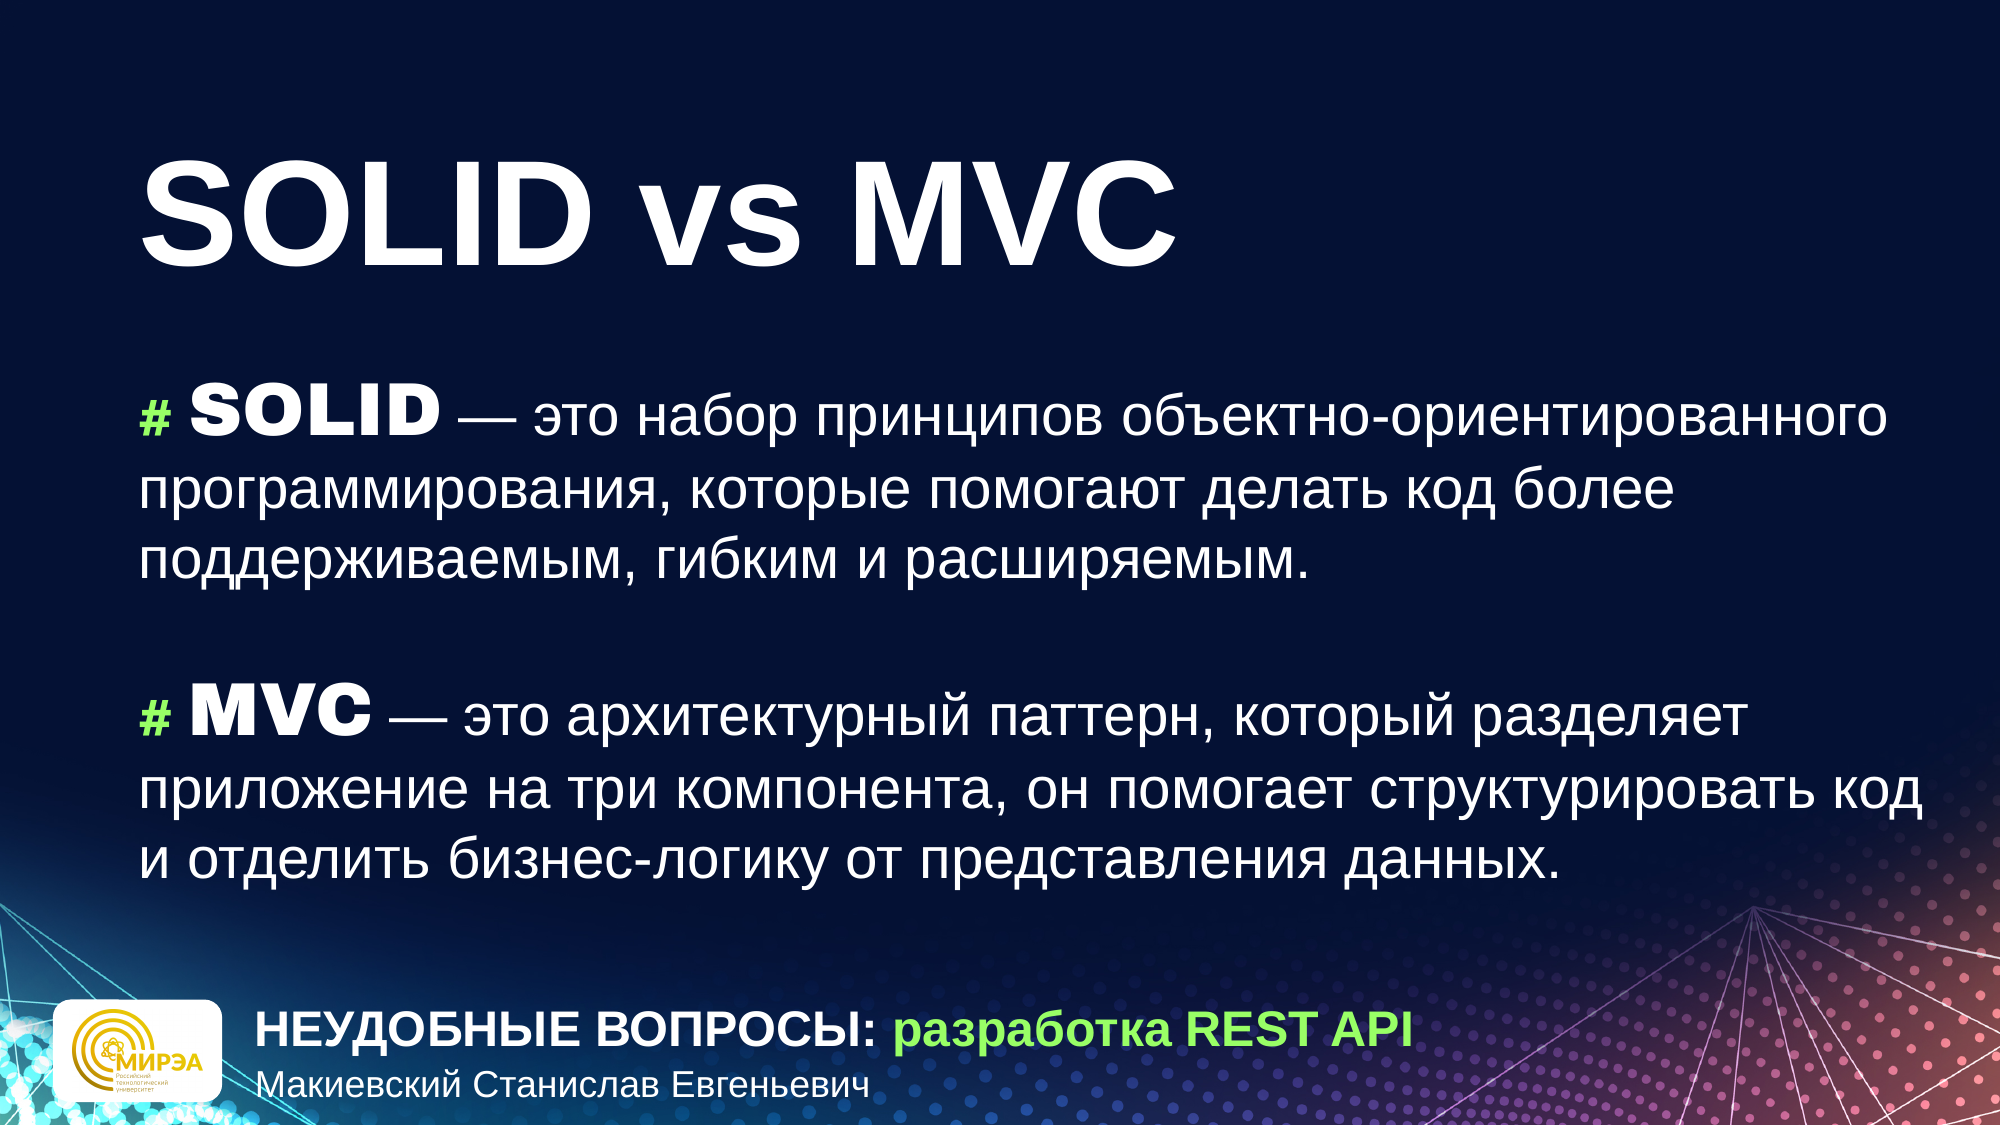

# SOLID vs MVC
# SOLID — это набор принципов объектно-ориентированного программирования, которые помогают делать код более поддерживаемым, гибким и расширяемым.

# MVC — это архитектурный паттерн, который разделяет приложение на три компонента, он помогает структурировать код и отделить бизнес-логику от представления данных.